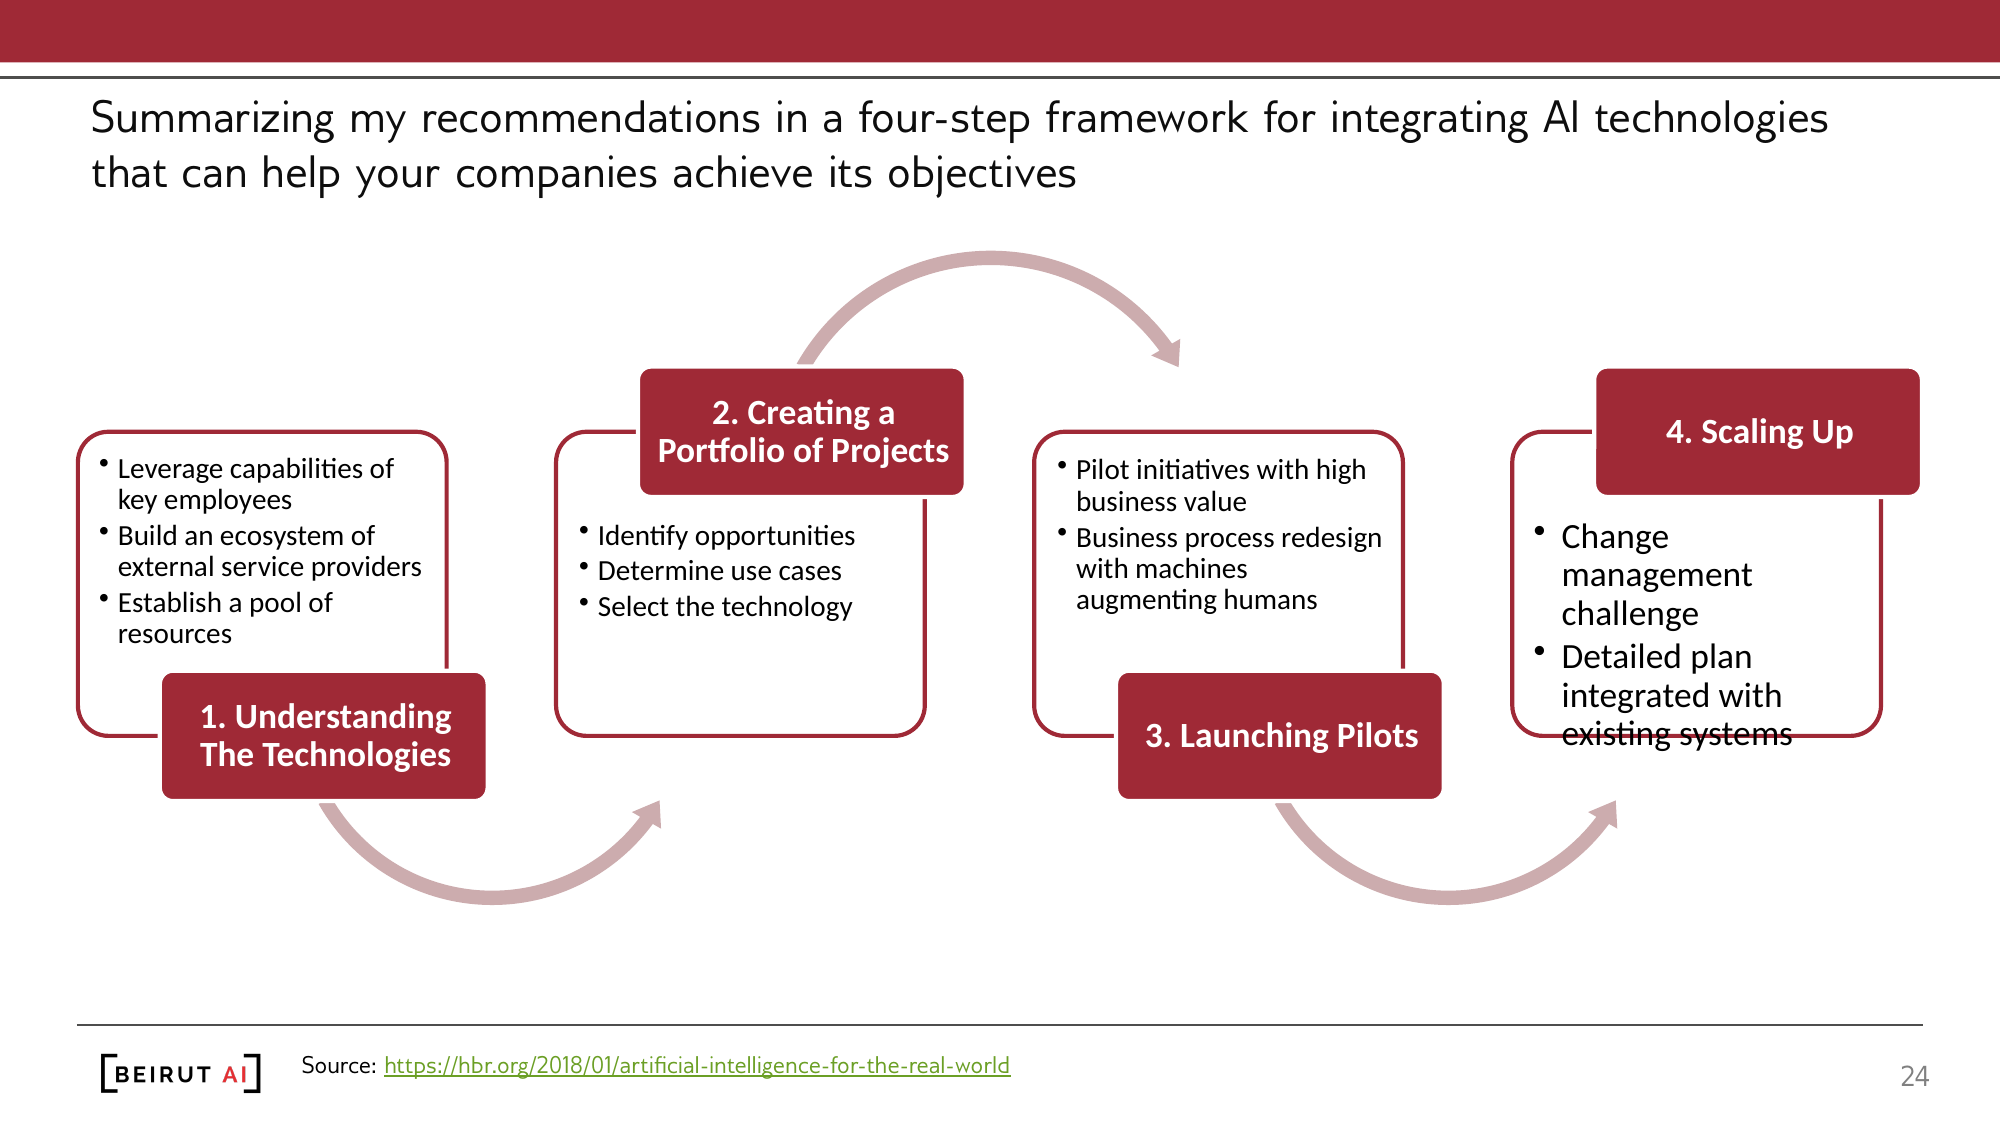

# Summarizing my recommendations in a four-step framework for integrating AI technologies that can help your companies achieve its objectives
Leverage capabilities of key employees
Build an ecosystem of external service providers
Establish a pool of resources
1. Understanding The Technologies
Identify opportunities
Determine use cases
Select the technology
2. Creating a Portfolio of Projects
Pilot initiatives with high business value
Business process redesign with machines augmenting humans
3. Launching Pilots
Change management challenge
Detailed plan integrated with existing systems
4. Scaling Up
Source: https://hbr.org/2018/01/artificial-intelligence-for-the-real-world